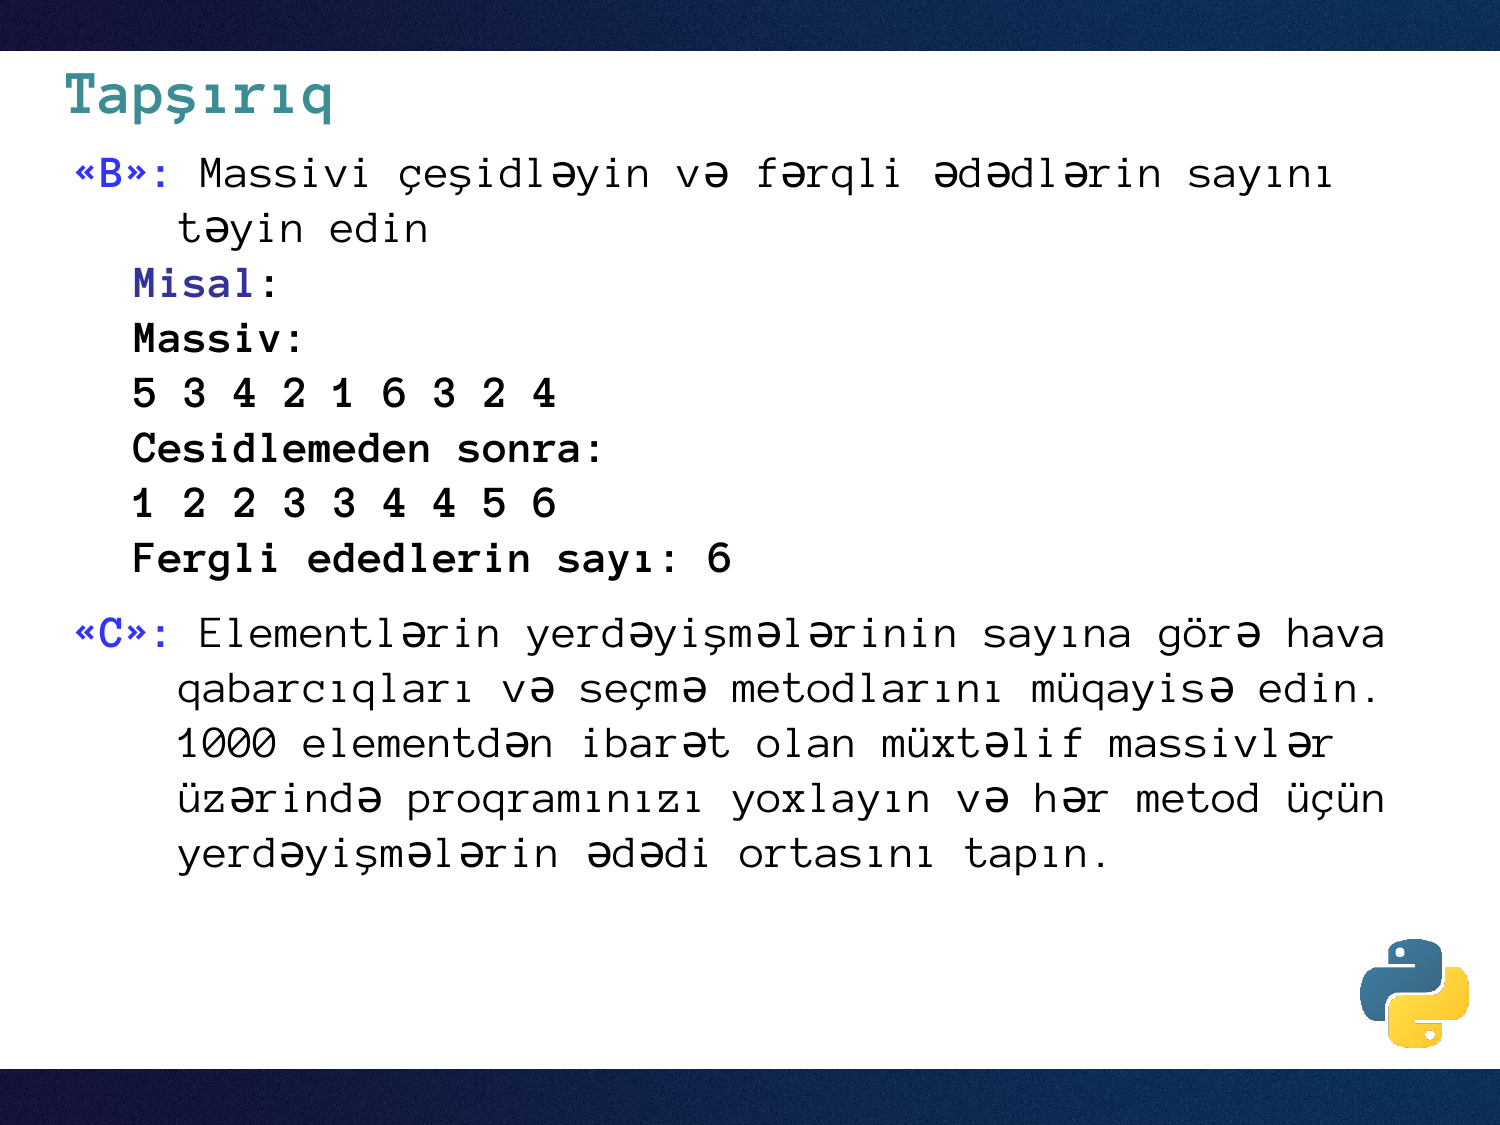

# Tapşırıq
«B»: Massivi çeşidləyin və fərqli ədədlərin sayını təyin edin
Misal:
Massiv:
5 3 4 2 1 6 3 2 4
Cesidlemeden sonra:
1 2 2 3 3 4 4 5 6
Fergli ededlerin sayı: 6
«C»: Elementlərin yerdəyişmələrinin sayına görə hava qabarcıqları və seçmə metodlarını müqayisə edin. 1000 elementdən ibarət olan müxtəlif massivlər üzərində proqramınızı yoxlayın və hər metod üçün yerdəyişmələrin ədədi ortasını tapın.